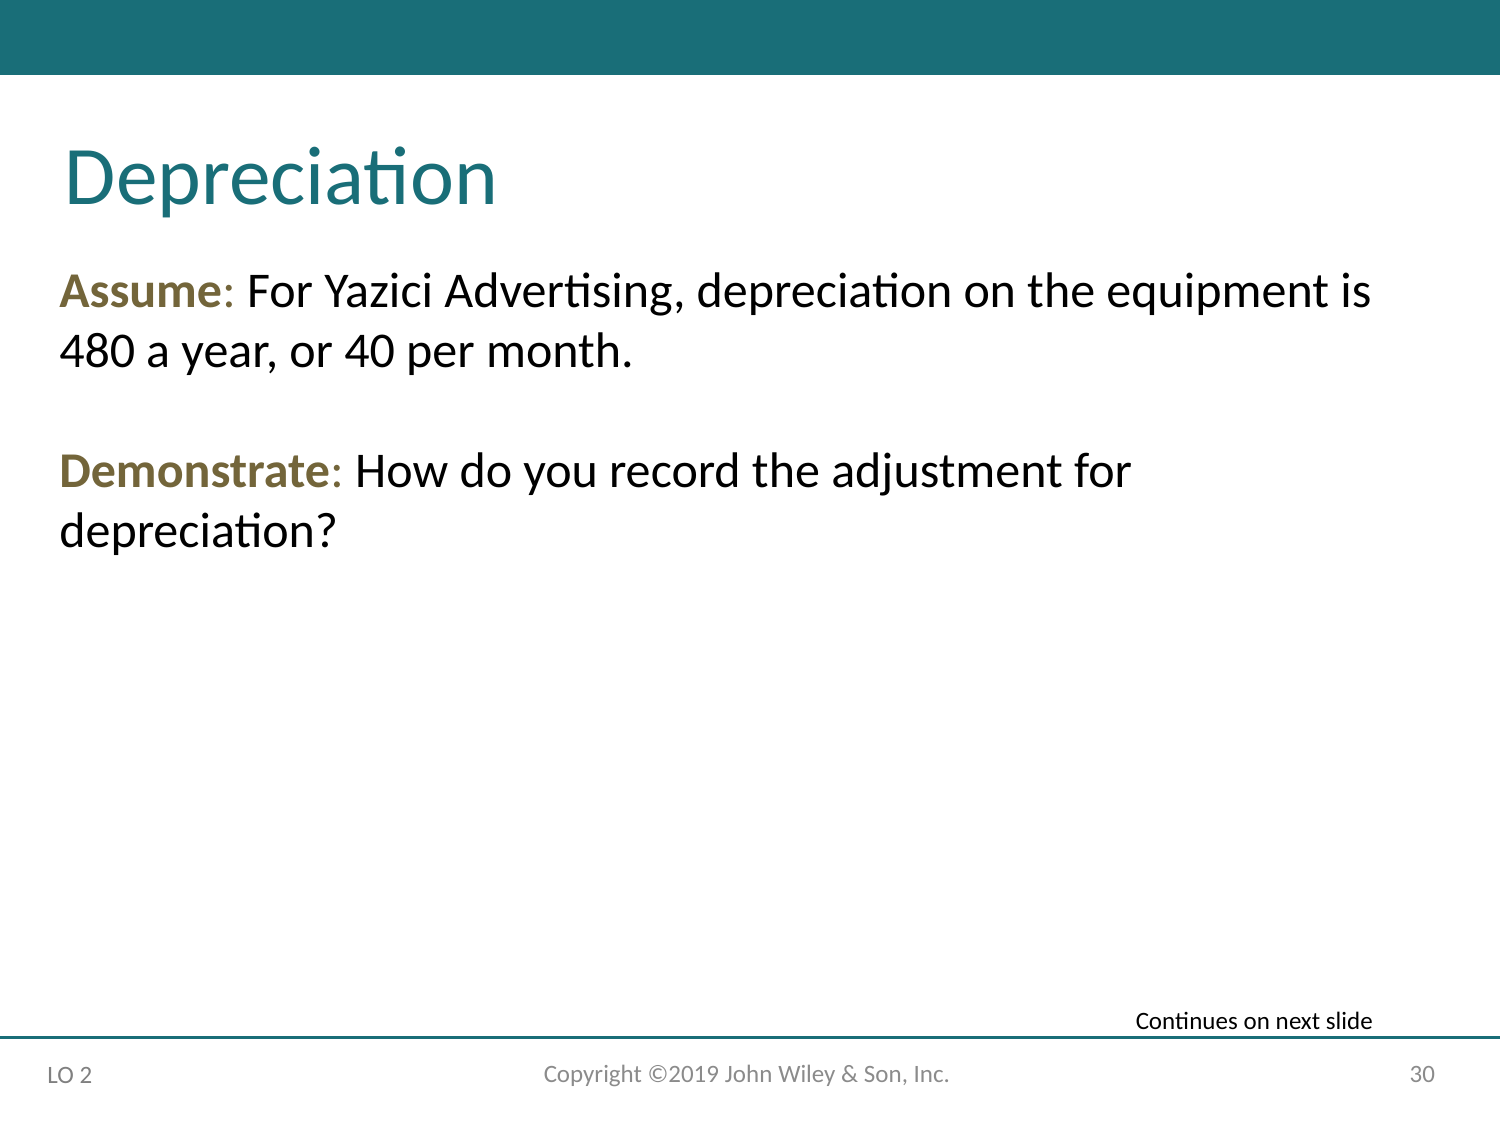

# Depreciation
Assume: For Yazici Advertising, depreciation on the equipment is 480 a year, or 40 per month.

Demonstrate: How do you record the adjustment for depreciation?

Continues on next slide
Copyright ©2019 John Wiley & Son, Inc.
30
LO 2